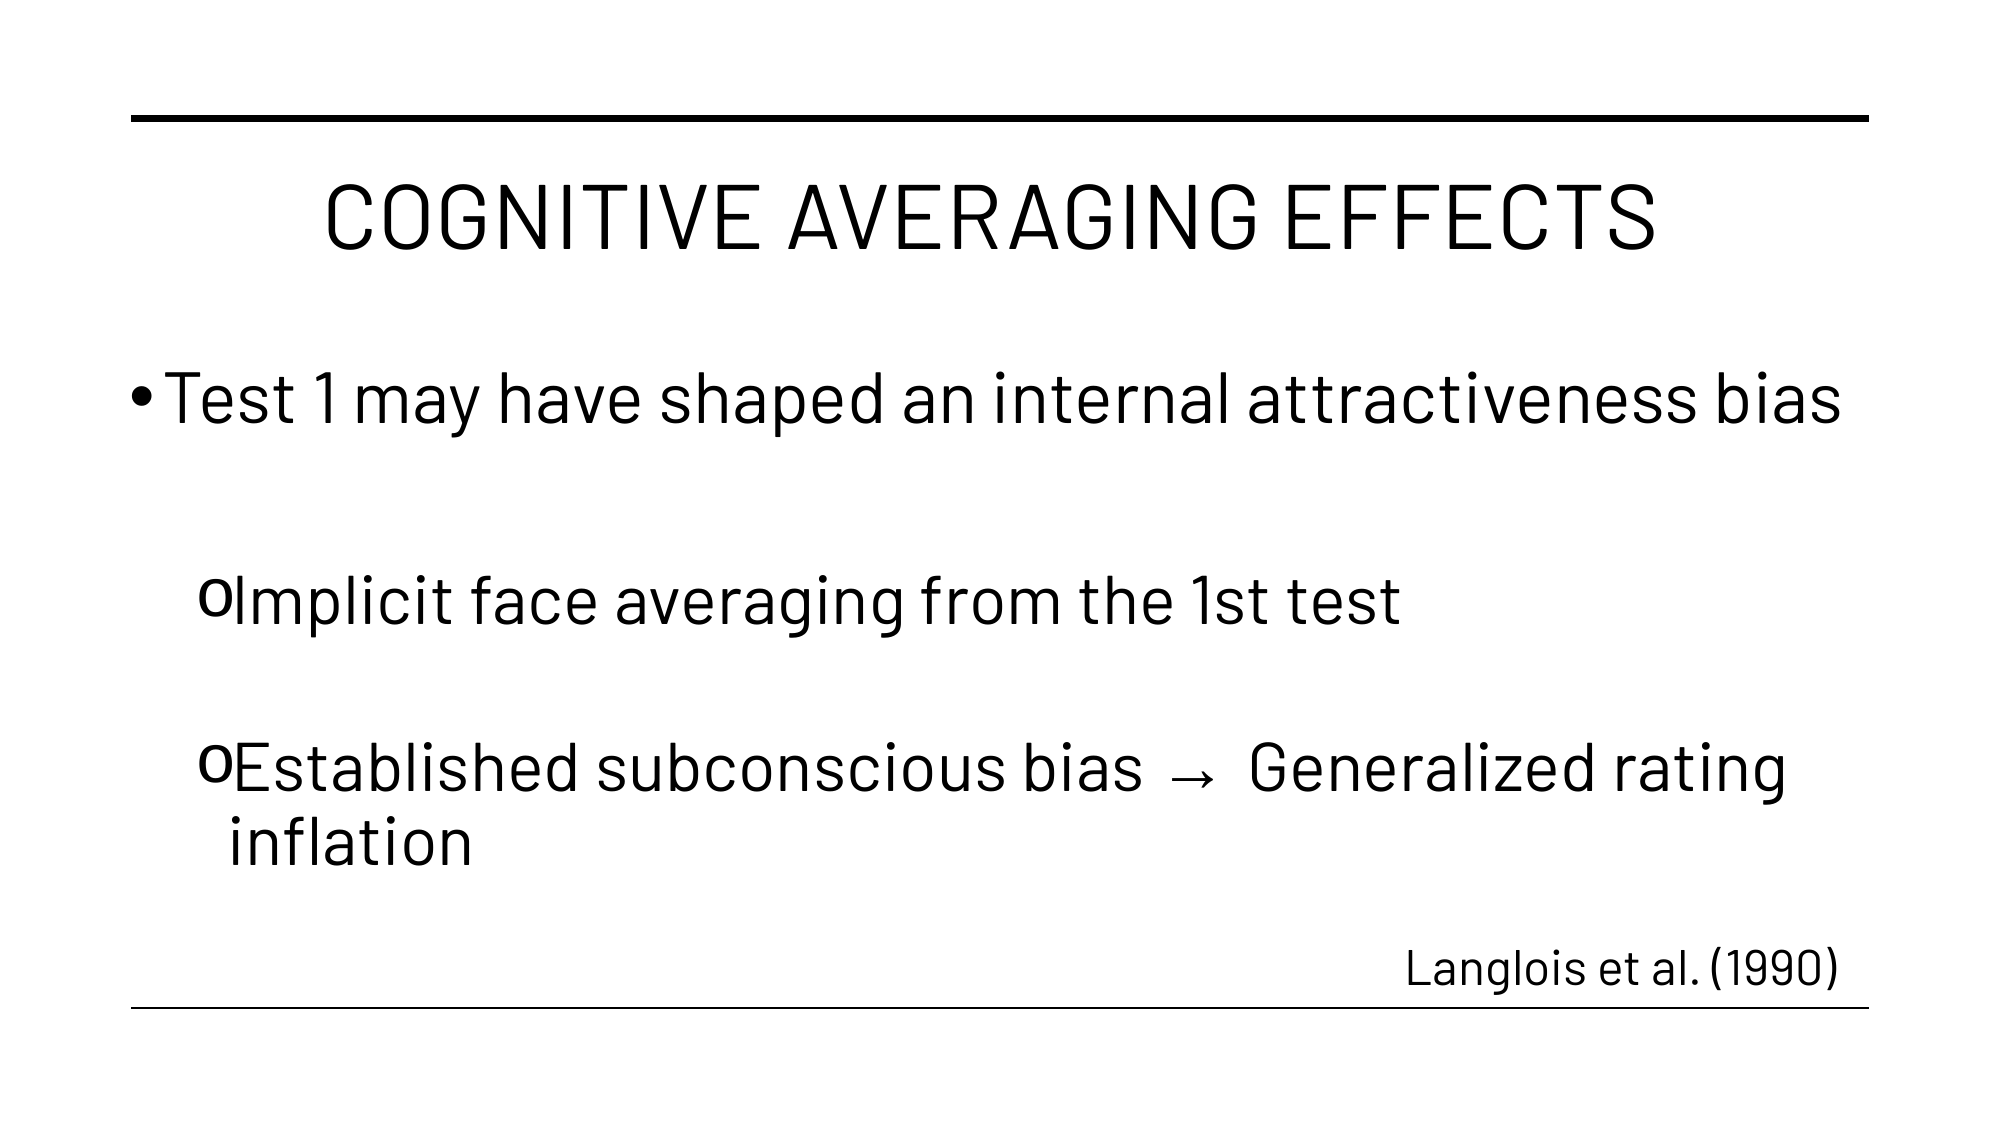

# Cognitive Averaging Effects

Test 1 may have shaped an internal attractiveness bias

Implicit face averaging from the 1st test

Established subconscious bias → Generalized rating inflation

Langlois et al. (1990)